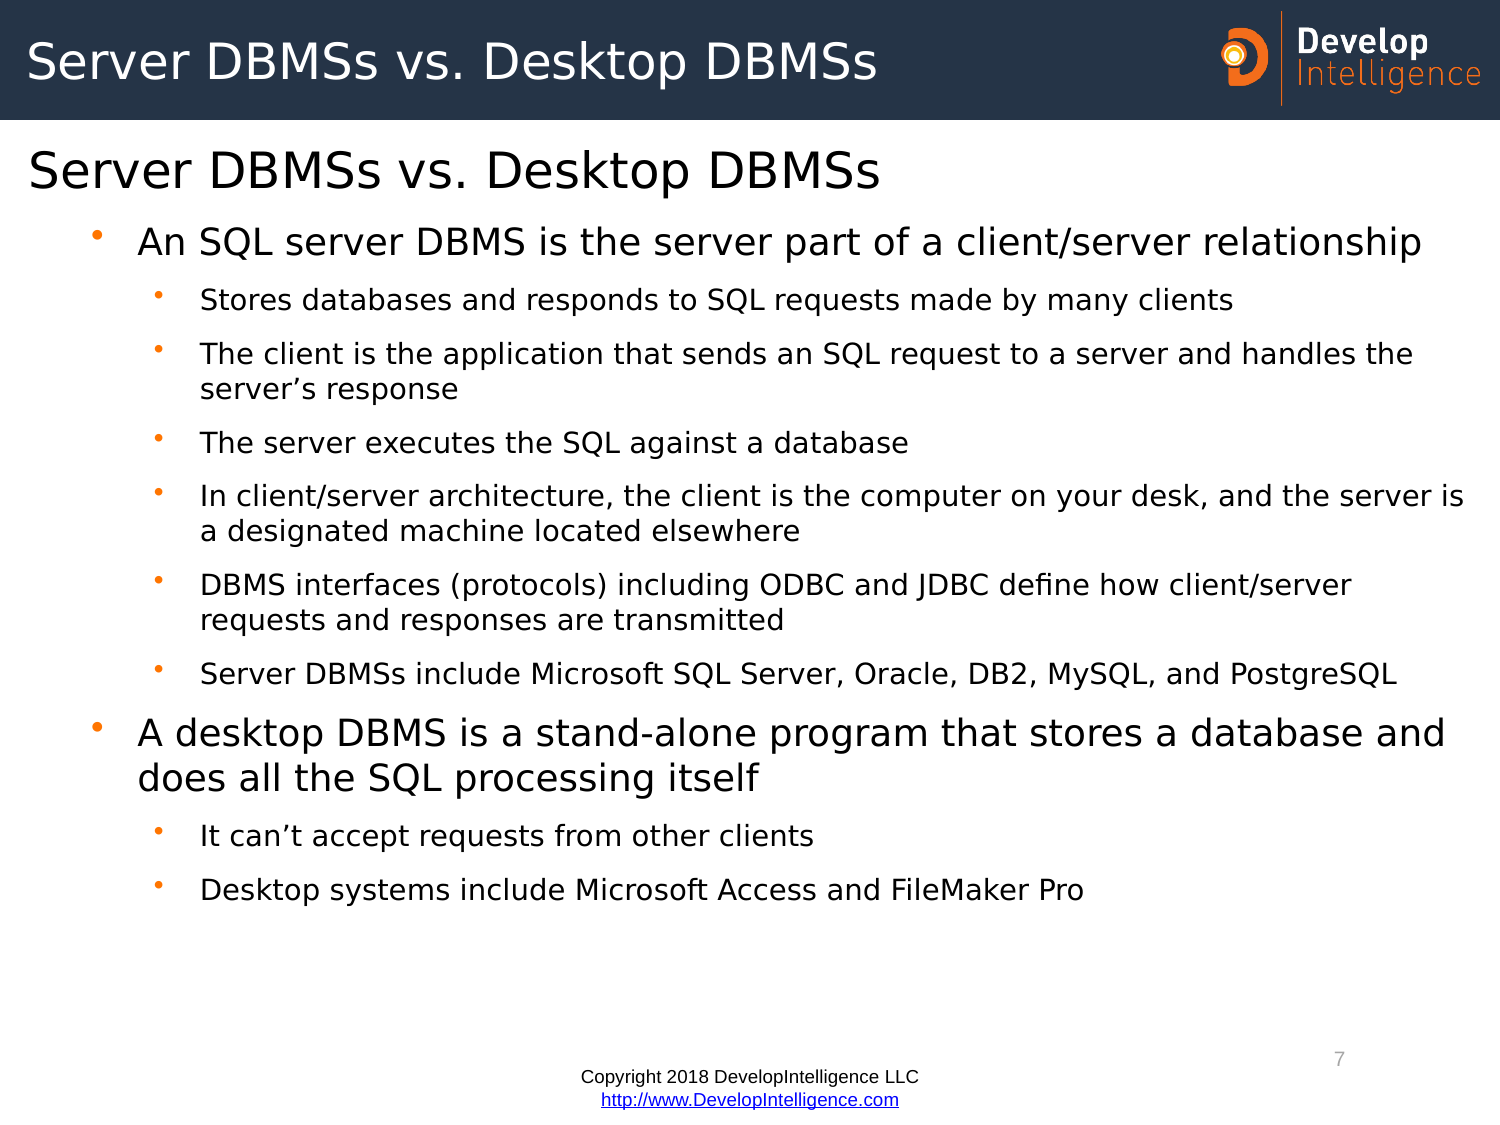

# Server DBMSs vs. Desktop DBMSs
Server DBMSs vs. Desktop DBMSs
An SQL server DBMS is the server part of a client/server relationship
Stores databases and responds to SQL requests made by many clients
The client is the application that sends an SQL request to a server and handles the server’s response
The server executes the SQL against a database
In client/server architecture, the client is the computer on your desk, and the server is a designated machine located elsewhere
DBMS interfaces (protocols) including ODBC and JDBC define how client/server requests and responses are transmitted
Server DBMSs include Microsoft SQL Server, Oracle, DB2, MySQL, and PostgreSQL
A desktop DBMS is a stand-alone program that stores a database and does all the SQL processing itself
It can’t accept requests from other clients
Desktop systems include Microsoft Access and FileMaker Pro

7